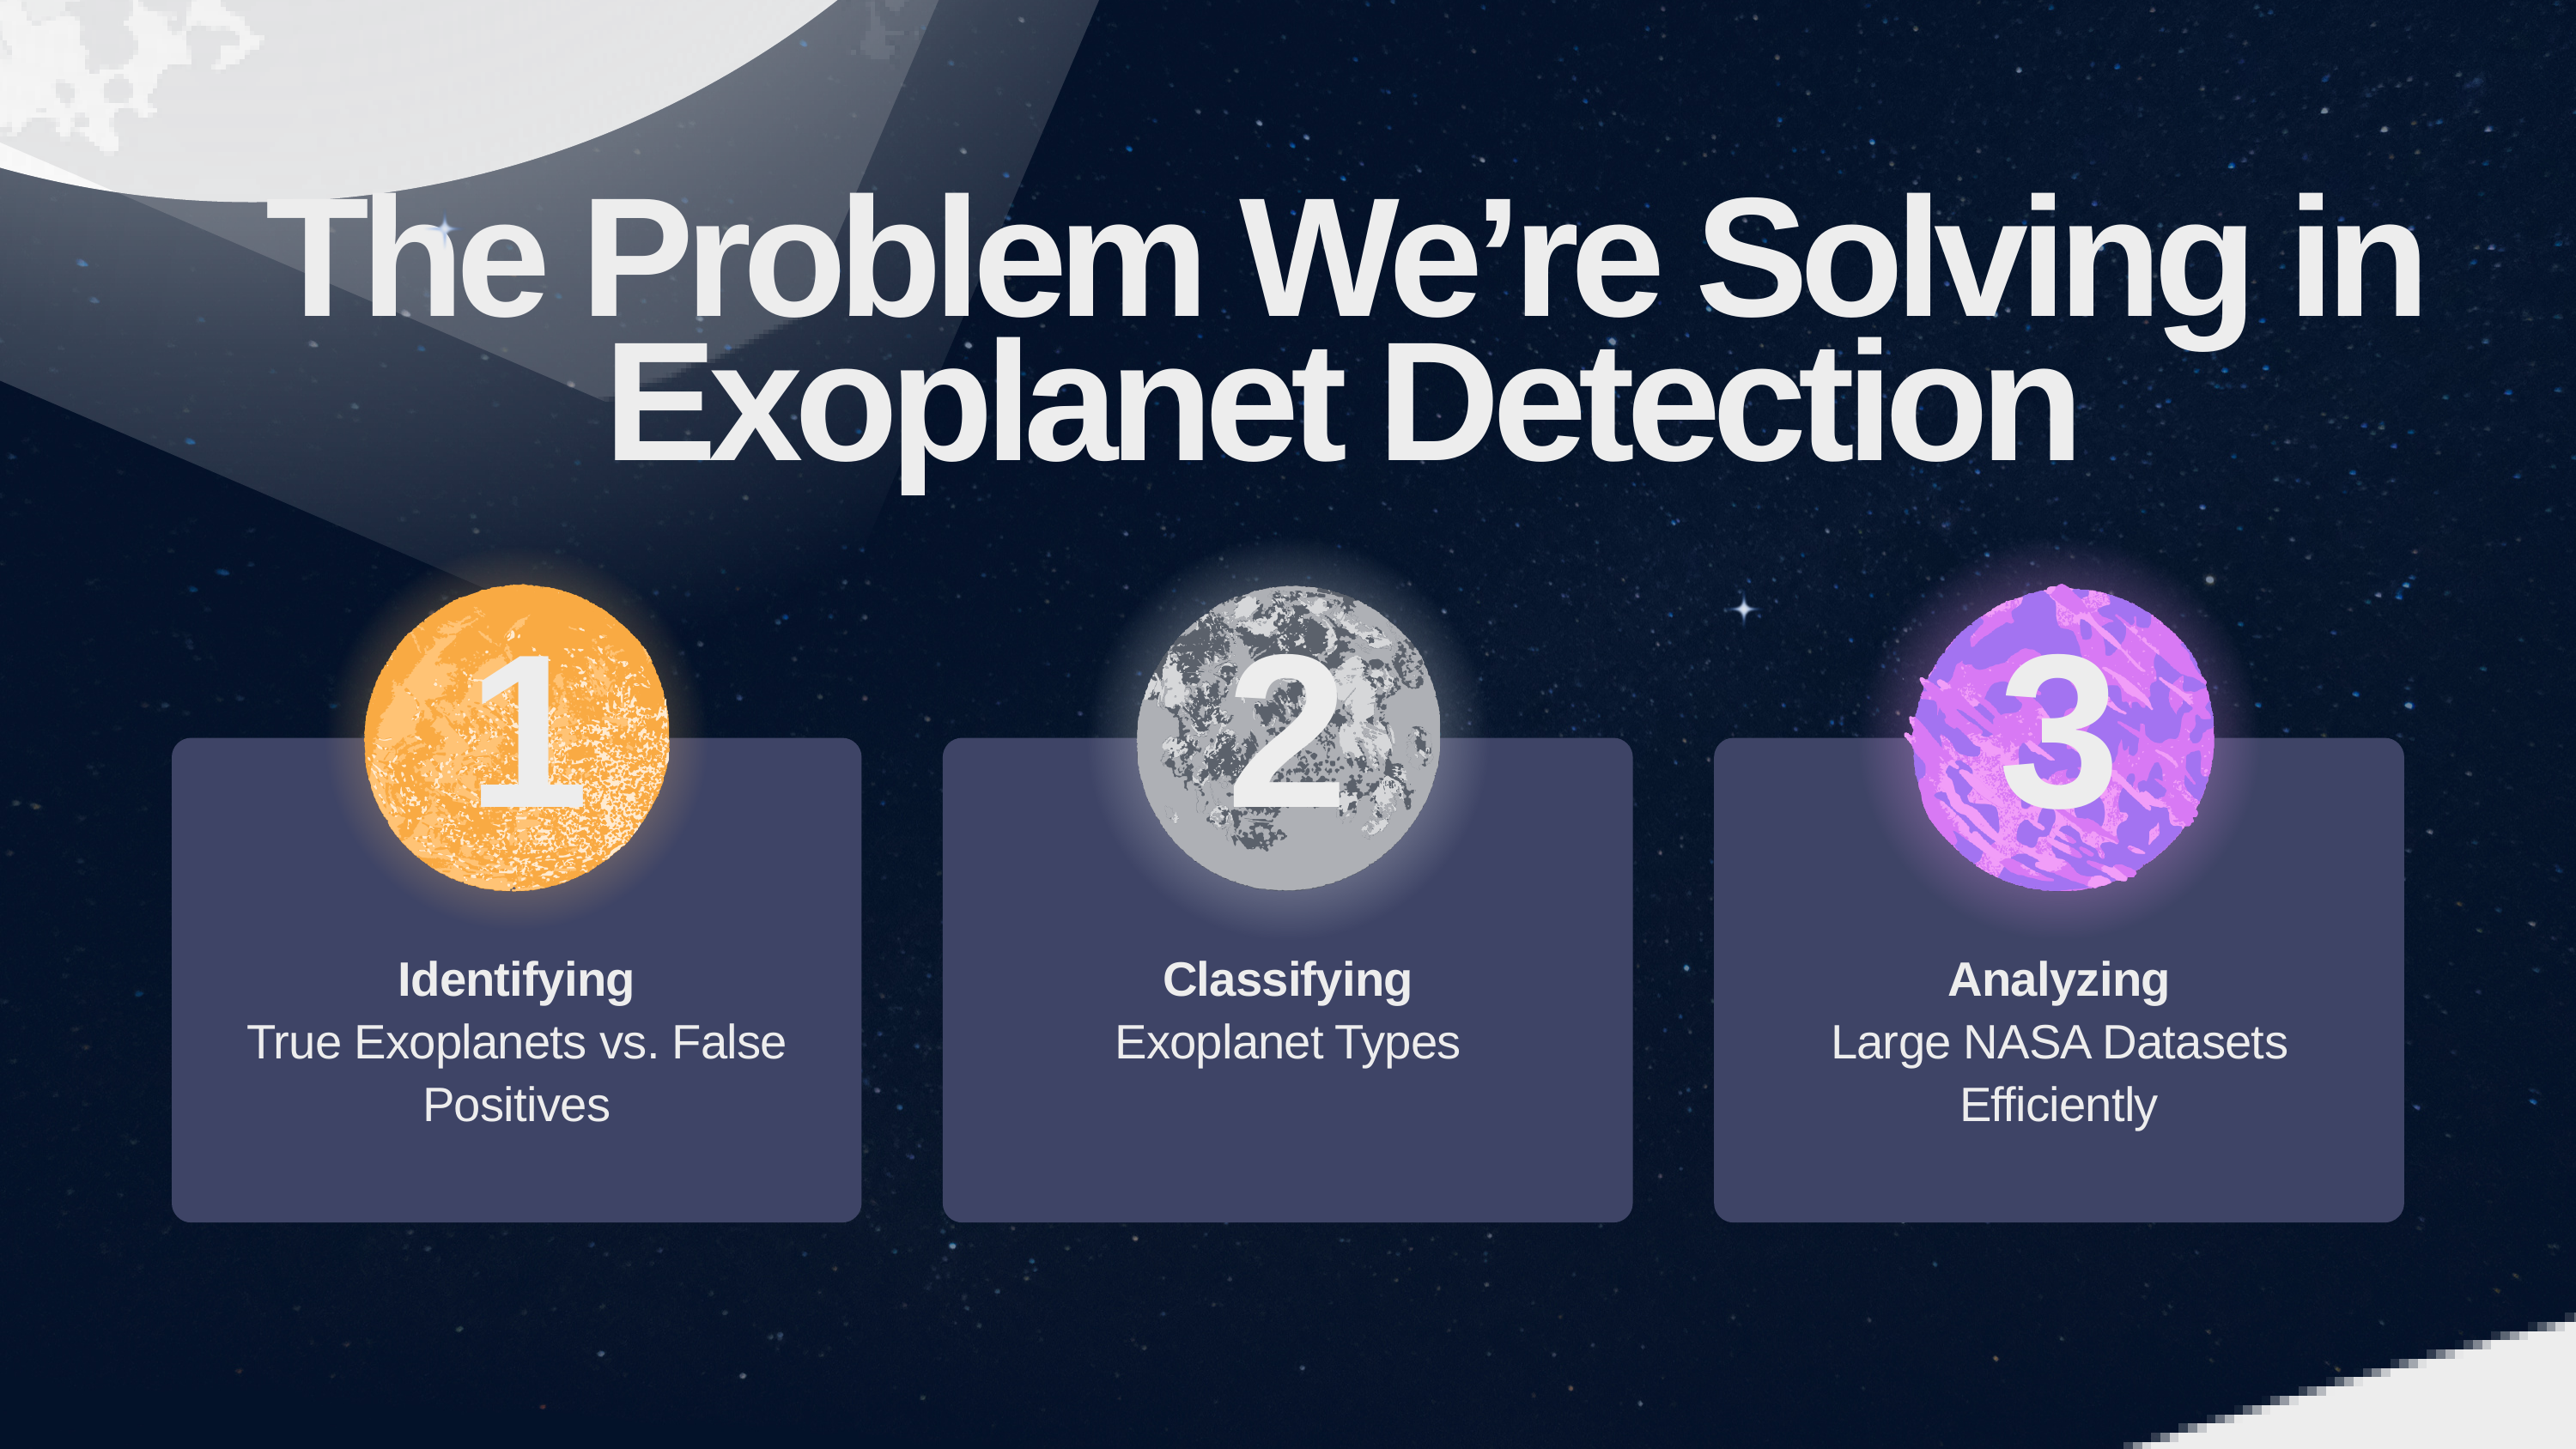

The Problem We’re Solving in Exoplanet Detection

1
2
3

Identifying
True Exoplanets vs. False Positives
Classifying Exoplanet Types
Analyzing
Large NASA Datasets Efficiently